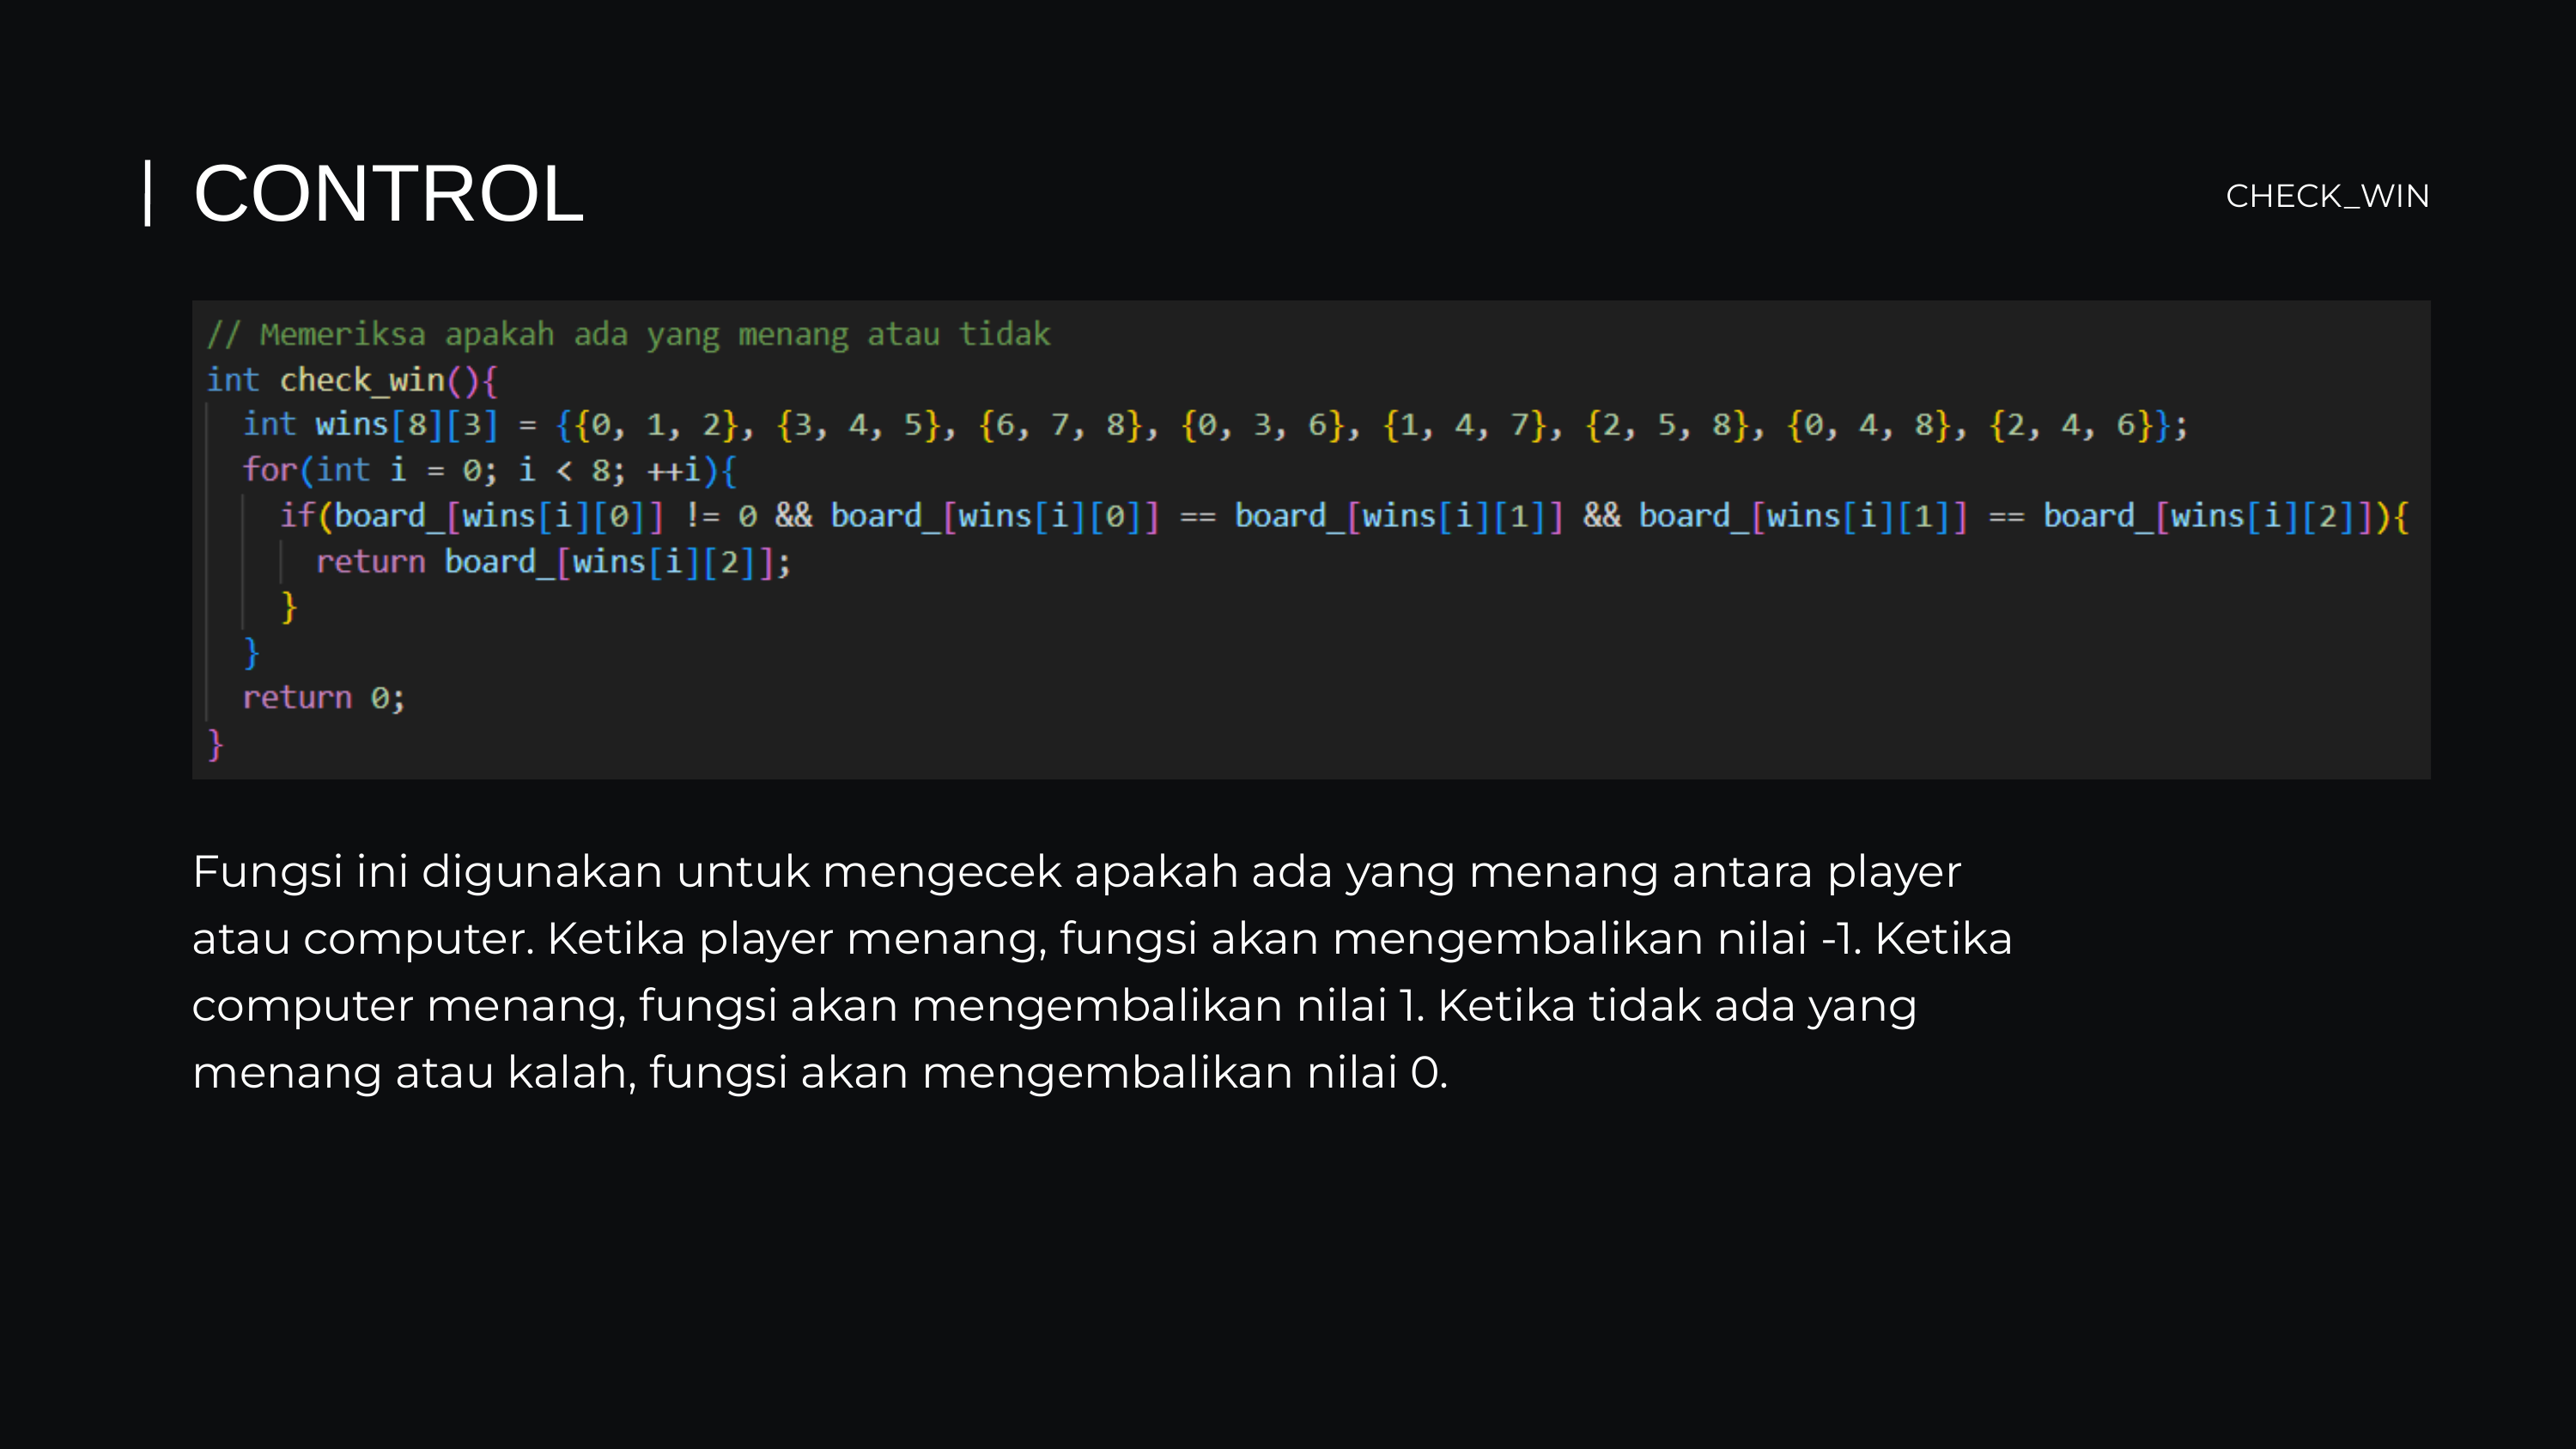

CONTROL

CHECK_WIN

Fungsi ini digunakan untuk mengecek apakah ada yang menang antara player atau computer. Ketika player menang, fungsi akan mengembalikan nilai -1. Ketika computer menang, fungsi akan mengembalikan nilai 1. Ketika tidak ada yang menang atau kalah, fungsi akan mengembalikan nilai 0.